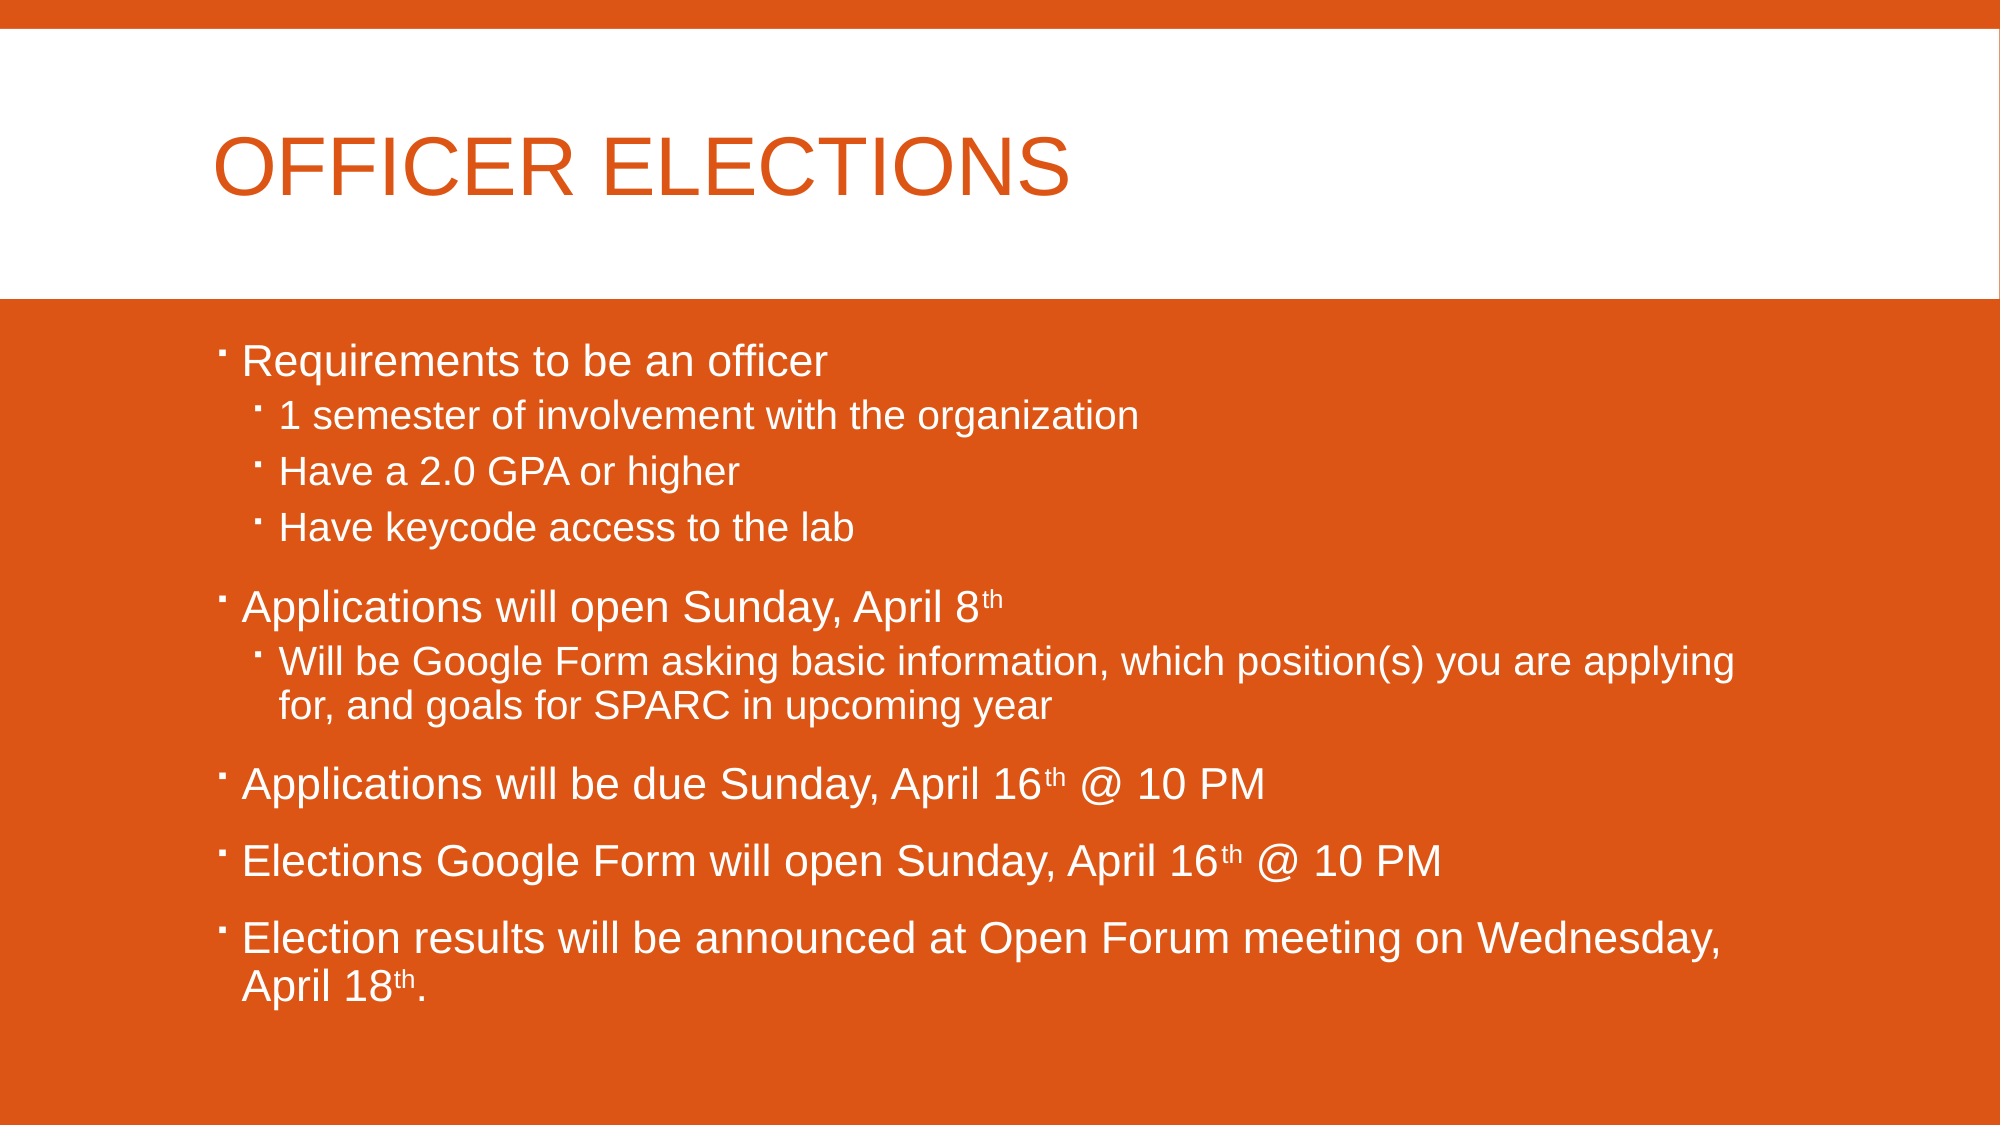

# Officer Elections
Requirements to be an officer
1 semester of involvement with the organization
Have a 2.0 GPA or higher
Have keycode access to the lab
Applications will open Sunday, April 8th
Will be Google Form asking basic information, which position(s) you are applying for, and goals for SPARC in upcoming year
Applications will be due Sunday, April 16th @ 10 PM
Elections Google Form will open Sunday, April 16th @ 10 PM
Election results will be announced at Open Forum meeting on Wednesday, April 18th.